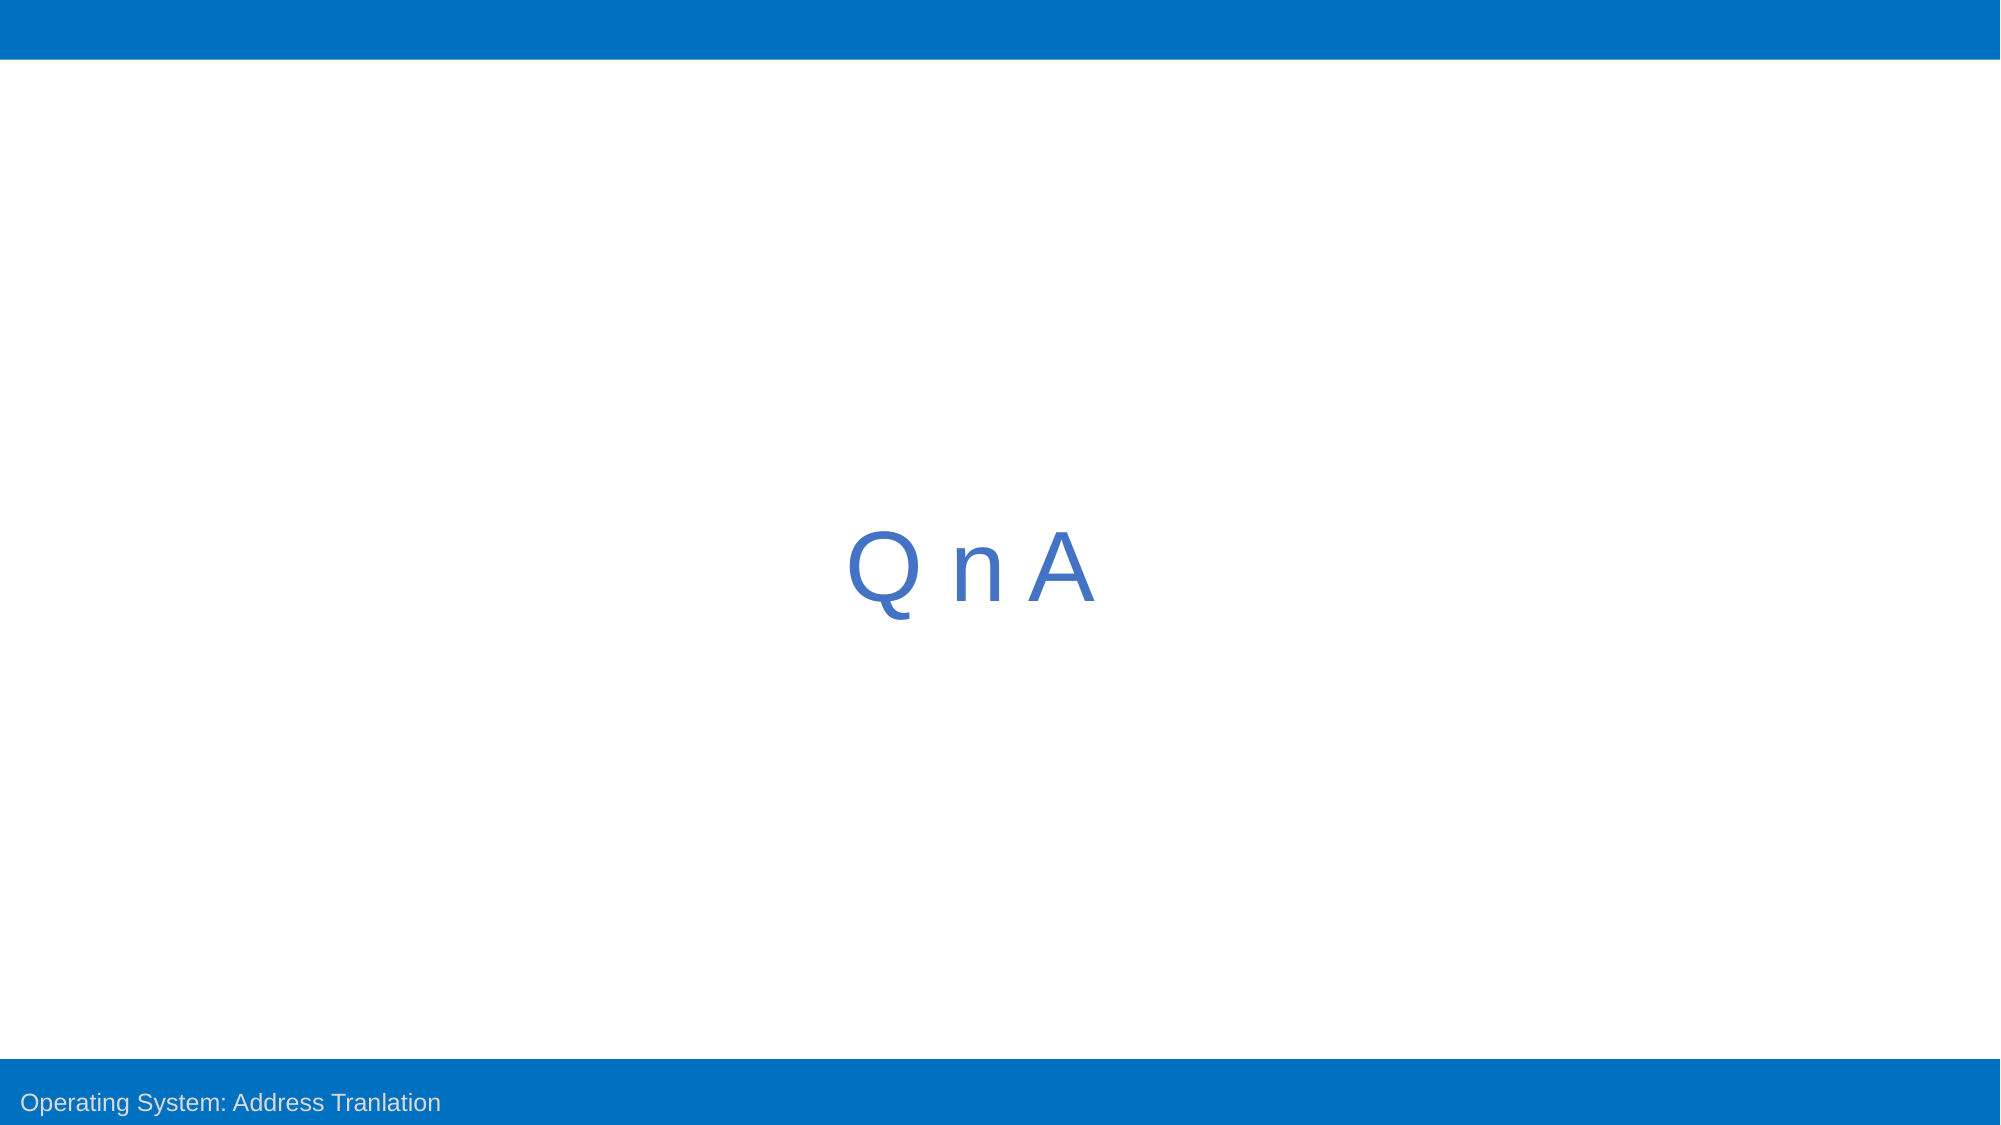

Q n A

35
Operating System: Address Tranlation